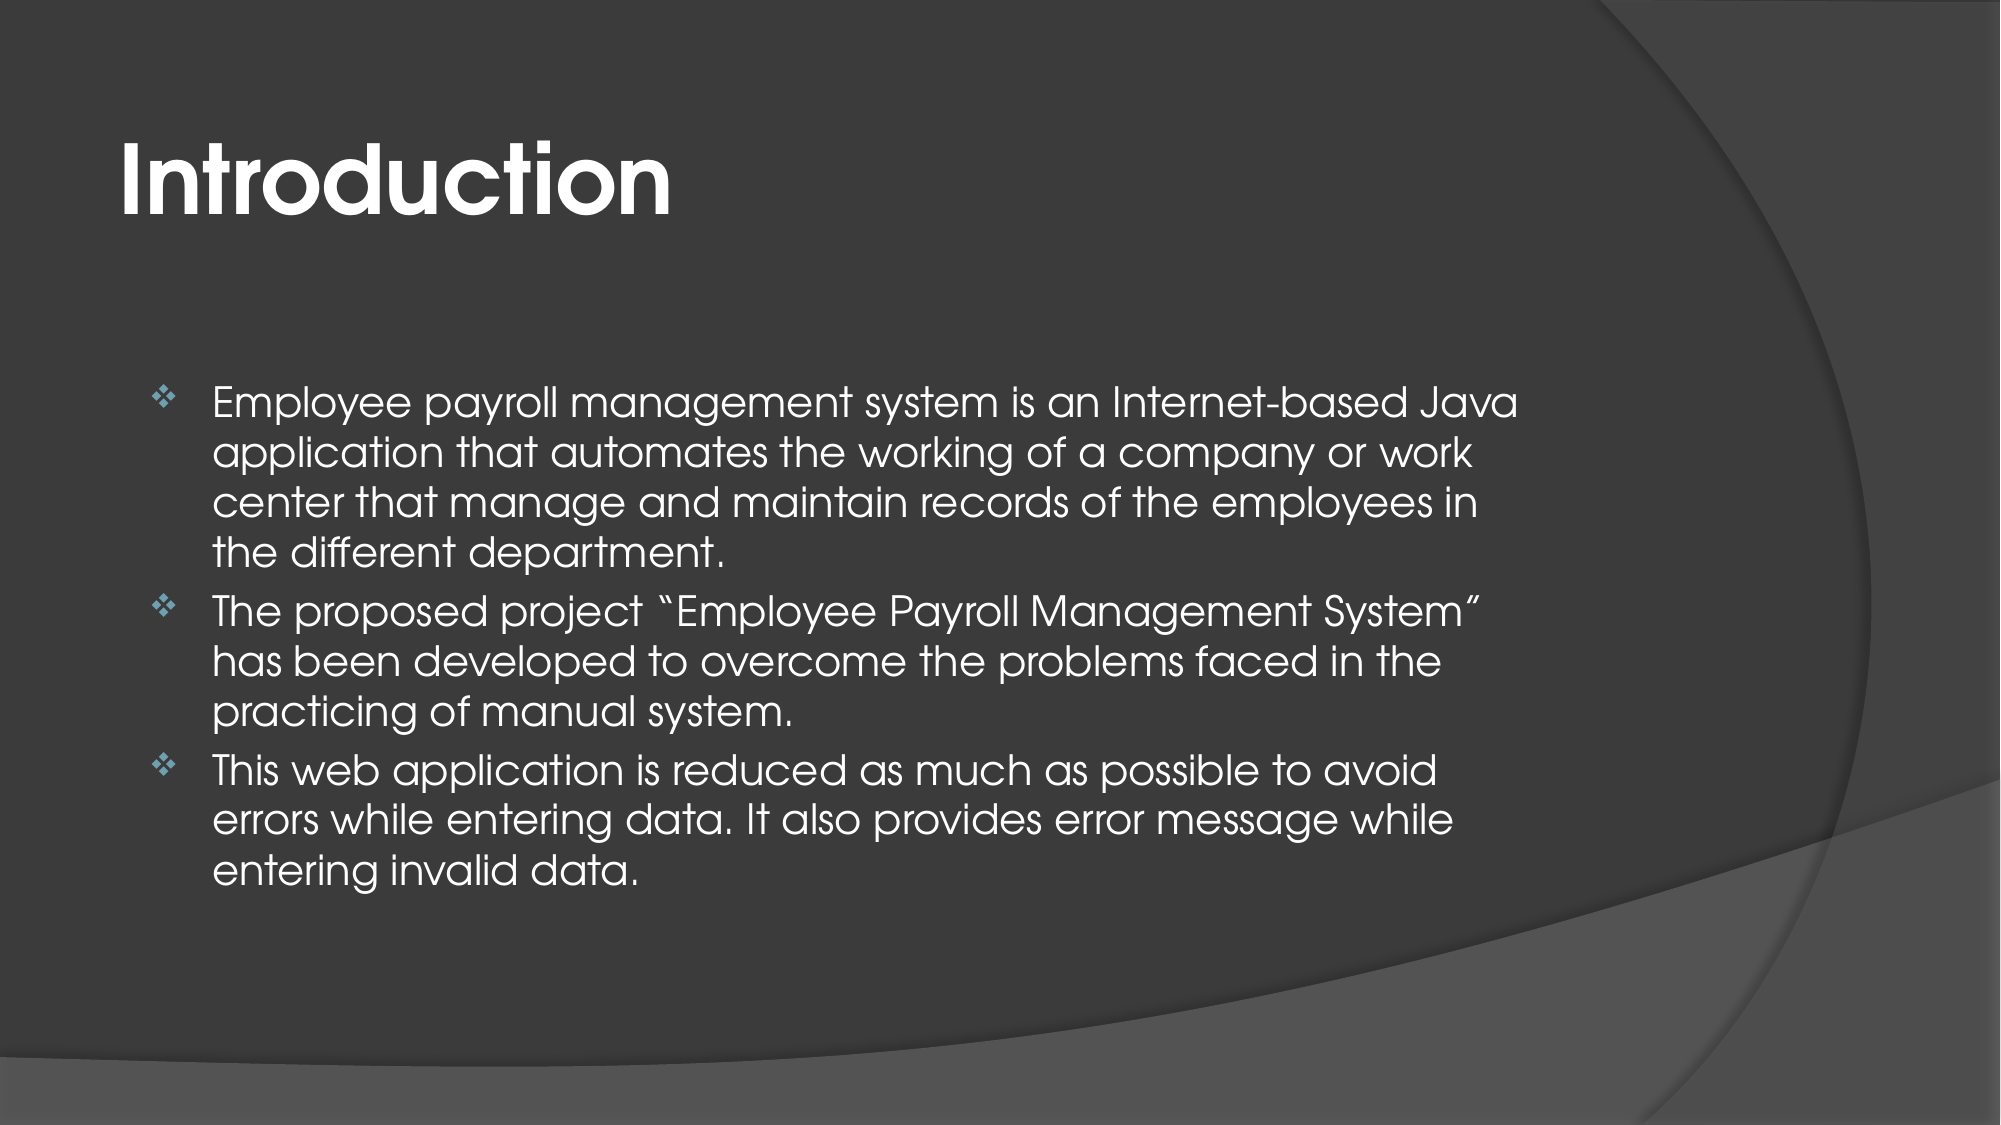

# Introduction
Employee payroll management system is an Internet-based Java application that automates the working of a company or work center that manage and maintain records of the employees in the different department.
The proposed project “Employee Payroll Management System” has been developed to overcome the problems faced in the practicing of manual system.
This web application is reduced as much as possible to avoid errors while entering data. It also provides error message while entering invalid data.